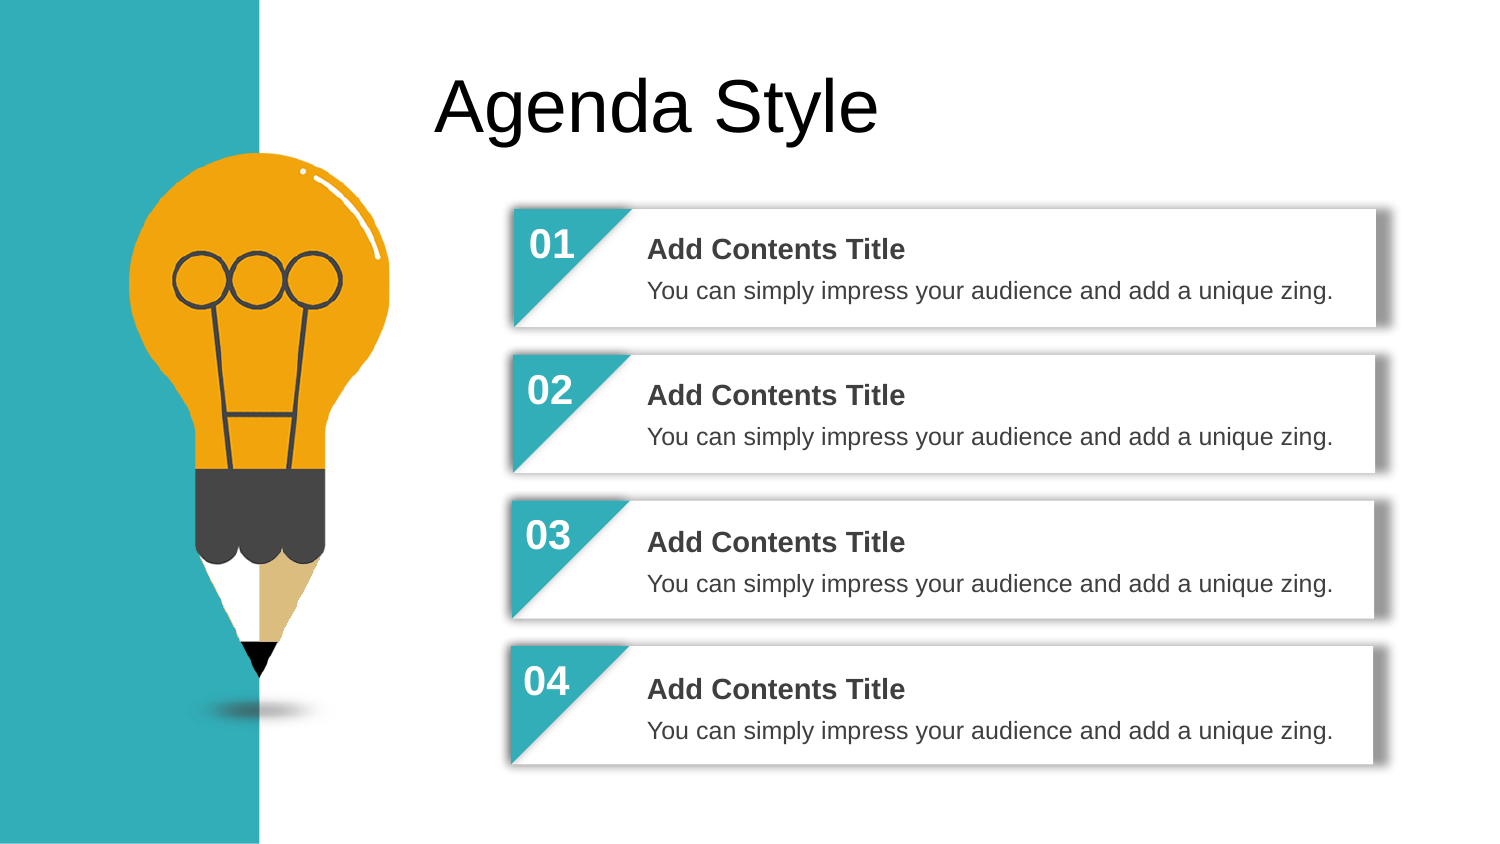

Agenda Style

01
Add Contents Title
You can simply impress your audience and add a unique zing.

02
Add Contents Title
You can simply impress your audience and add a unique zing.
03

Add Contents Title
You can simply impress your audience and add a unique zing.

04
Add Contents Title
You can simply impress your audience and add a unique zing.